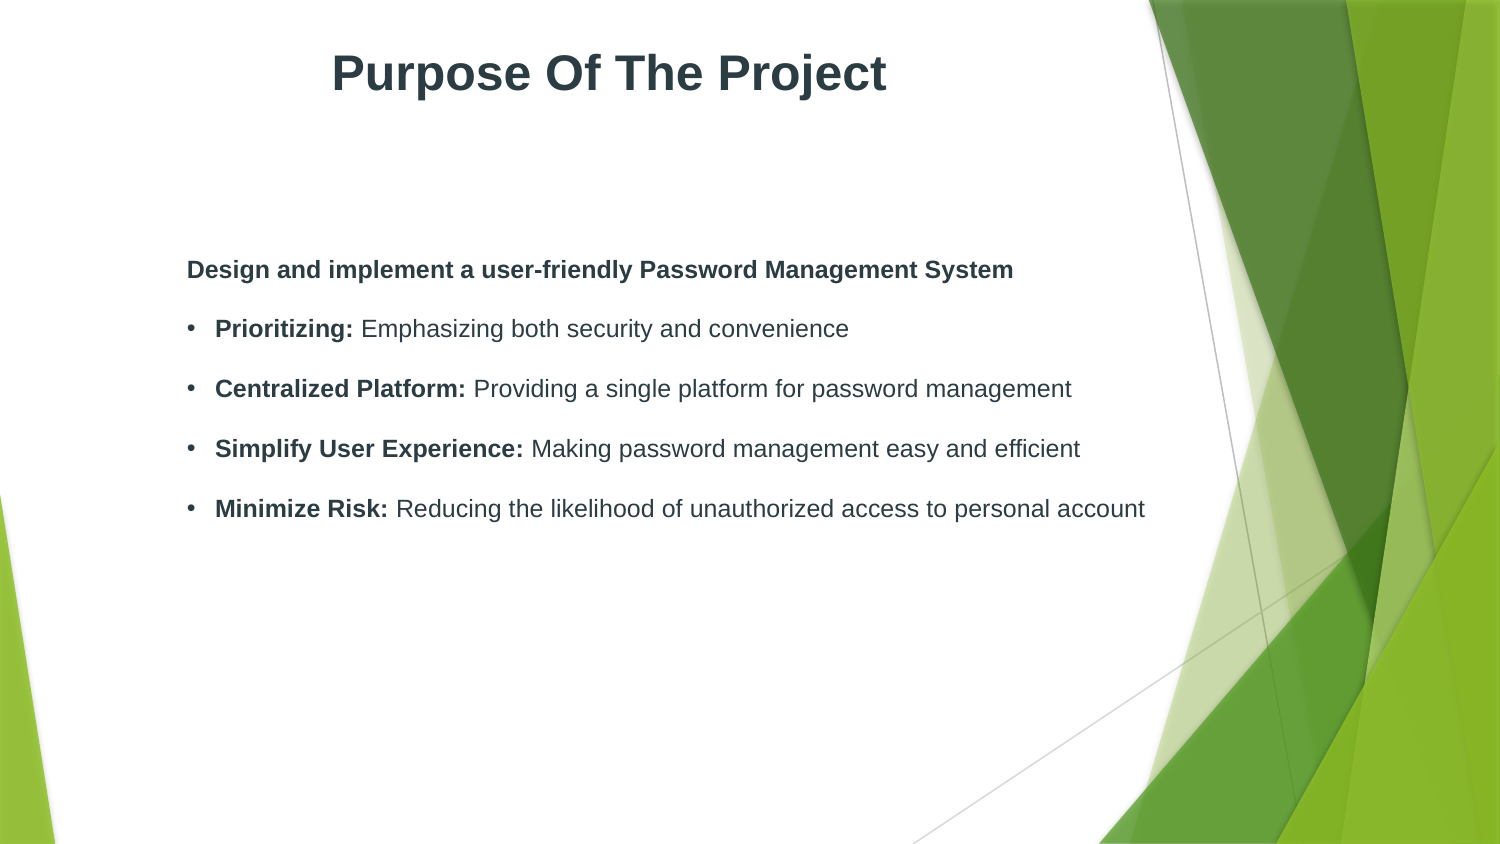

Purpose Of The Project
Design and implement a user-friendly Password Management System

Prioritizing: Emphasizing both security and convenience

Centralized Platform: Providing a single platform for password management

Simplify User Experience: Making password management easy and efficient

Minimize Risk: Reducing the likelihood of unauthorized access to personal account